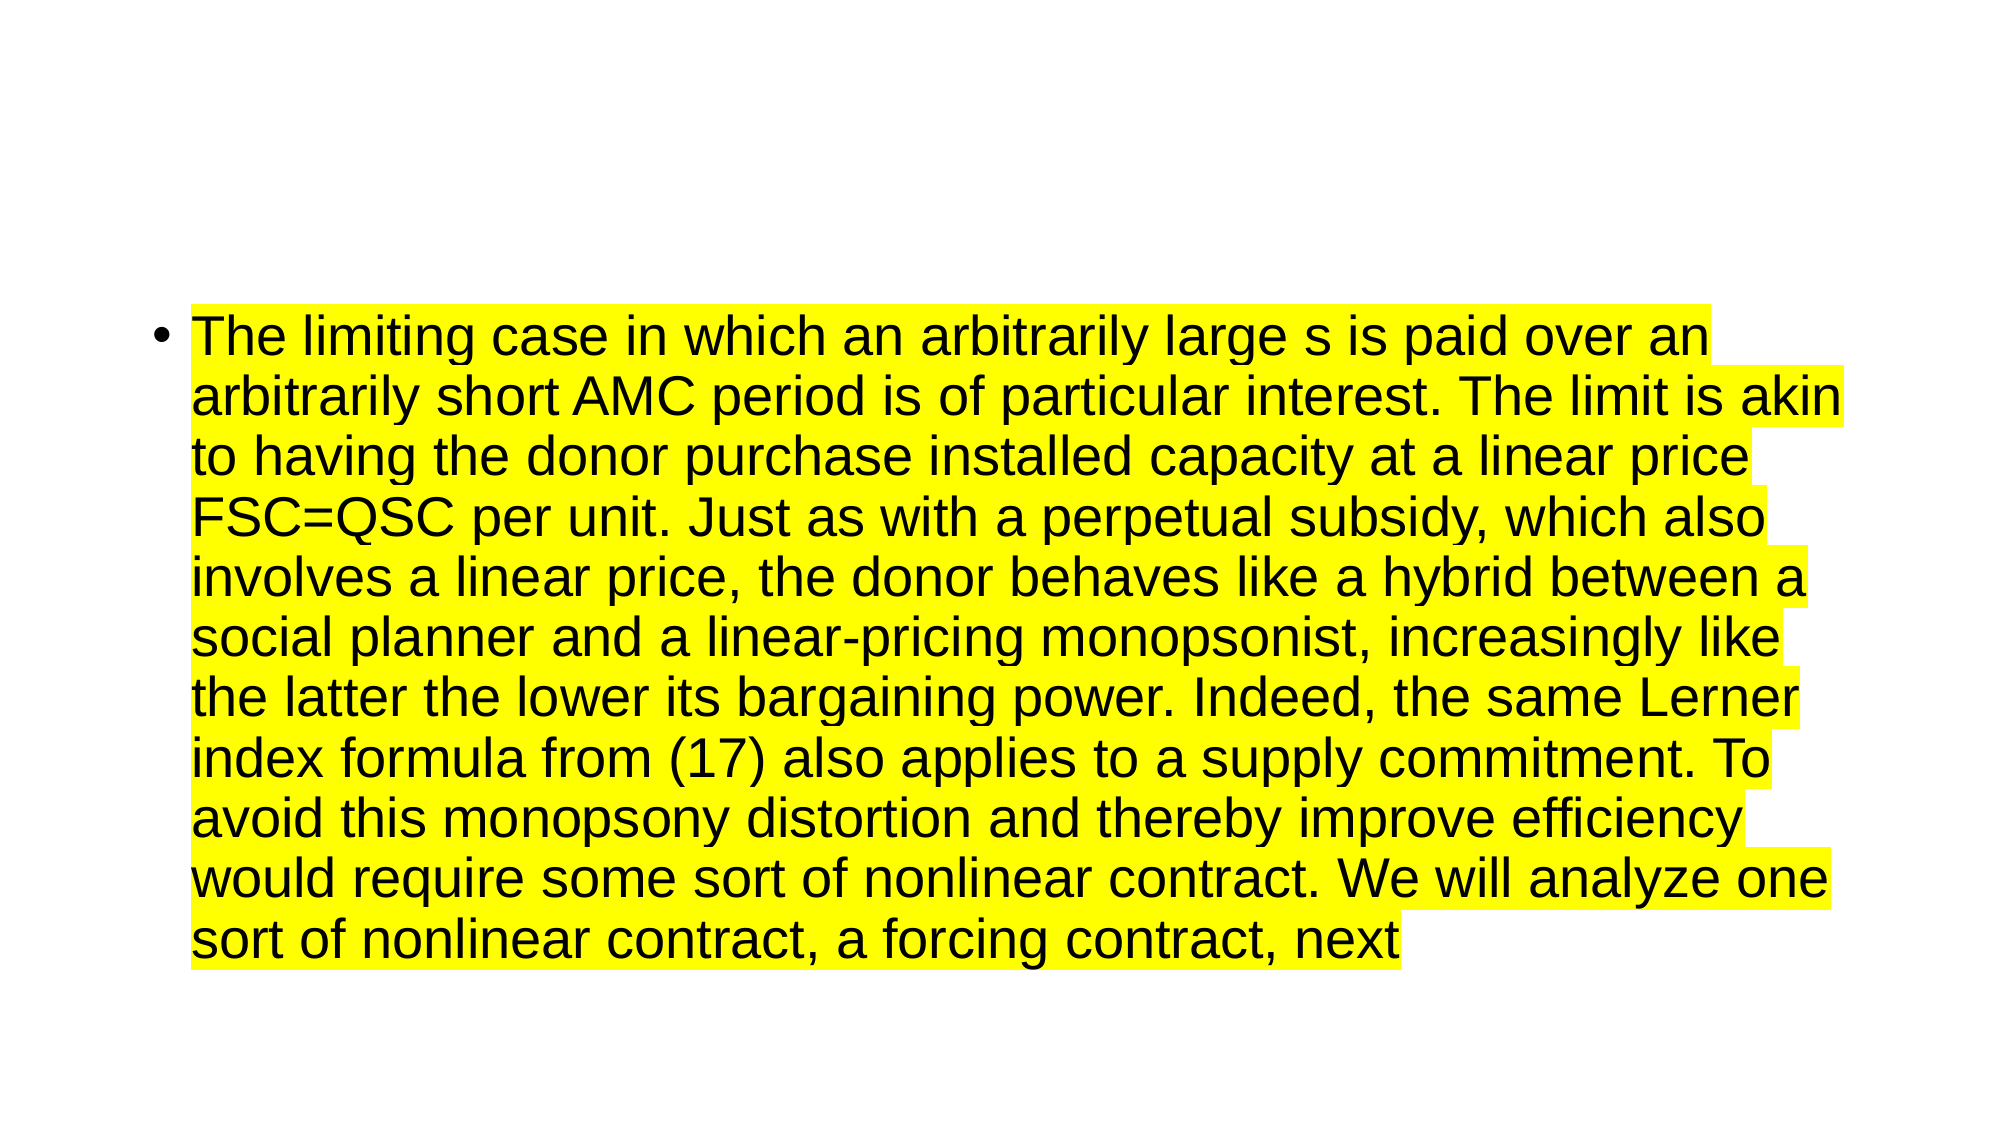

#
The limiting case in which an arbitrarily large s is paid over an arbitrarily short AMC period is of particular interest. The limit is akin to having the donor purchase installed capacity at a linear price FSC=QSC per unit. Just as with a perpetual subsidy, which also involves a linear price, the donor behaves like a hybrid between a social planner and a linear-pricing monopsonist, increasingly like the latter the lower its bargaining power. Indeed, the same Lerner index formula from (17) also applies to a supply commitment. To avoid this monopsony distortion and thereby improve efficiency would require some sort of nonlinear contract. We will analyze one sort of nonlinear contract, a forcing contract, next